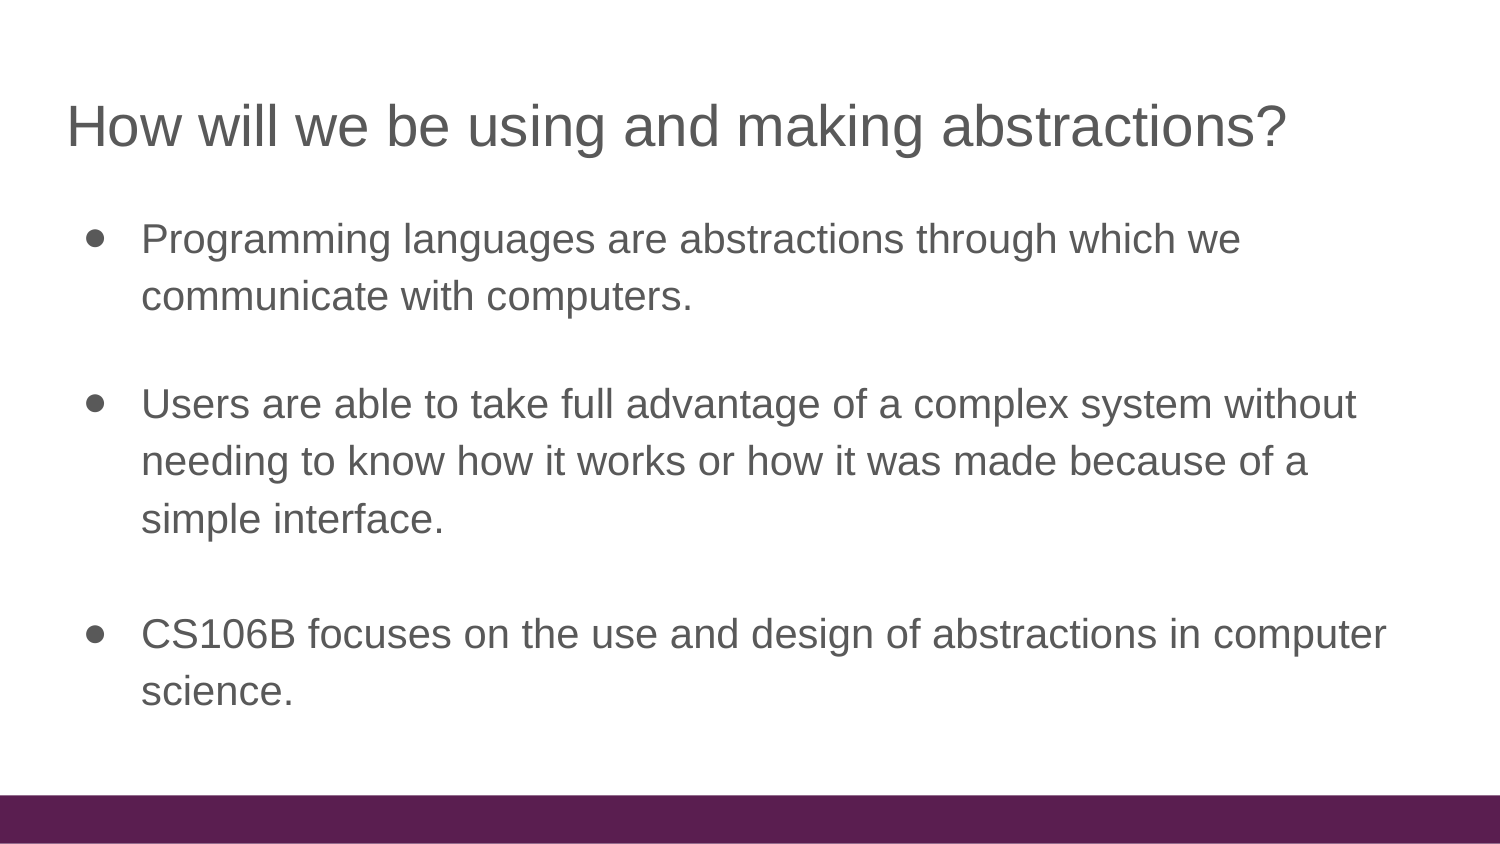

# How will we be using and making abstractions?
Programming languages are abstractions through which we communicate with computers.
Users are able to take full advantage of a complex system without needing to know how it works or how it was made because of a simple interface.
CS106B focuses on the use and design of abstractions in computer science.